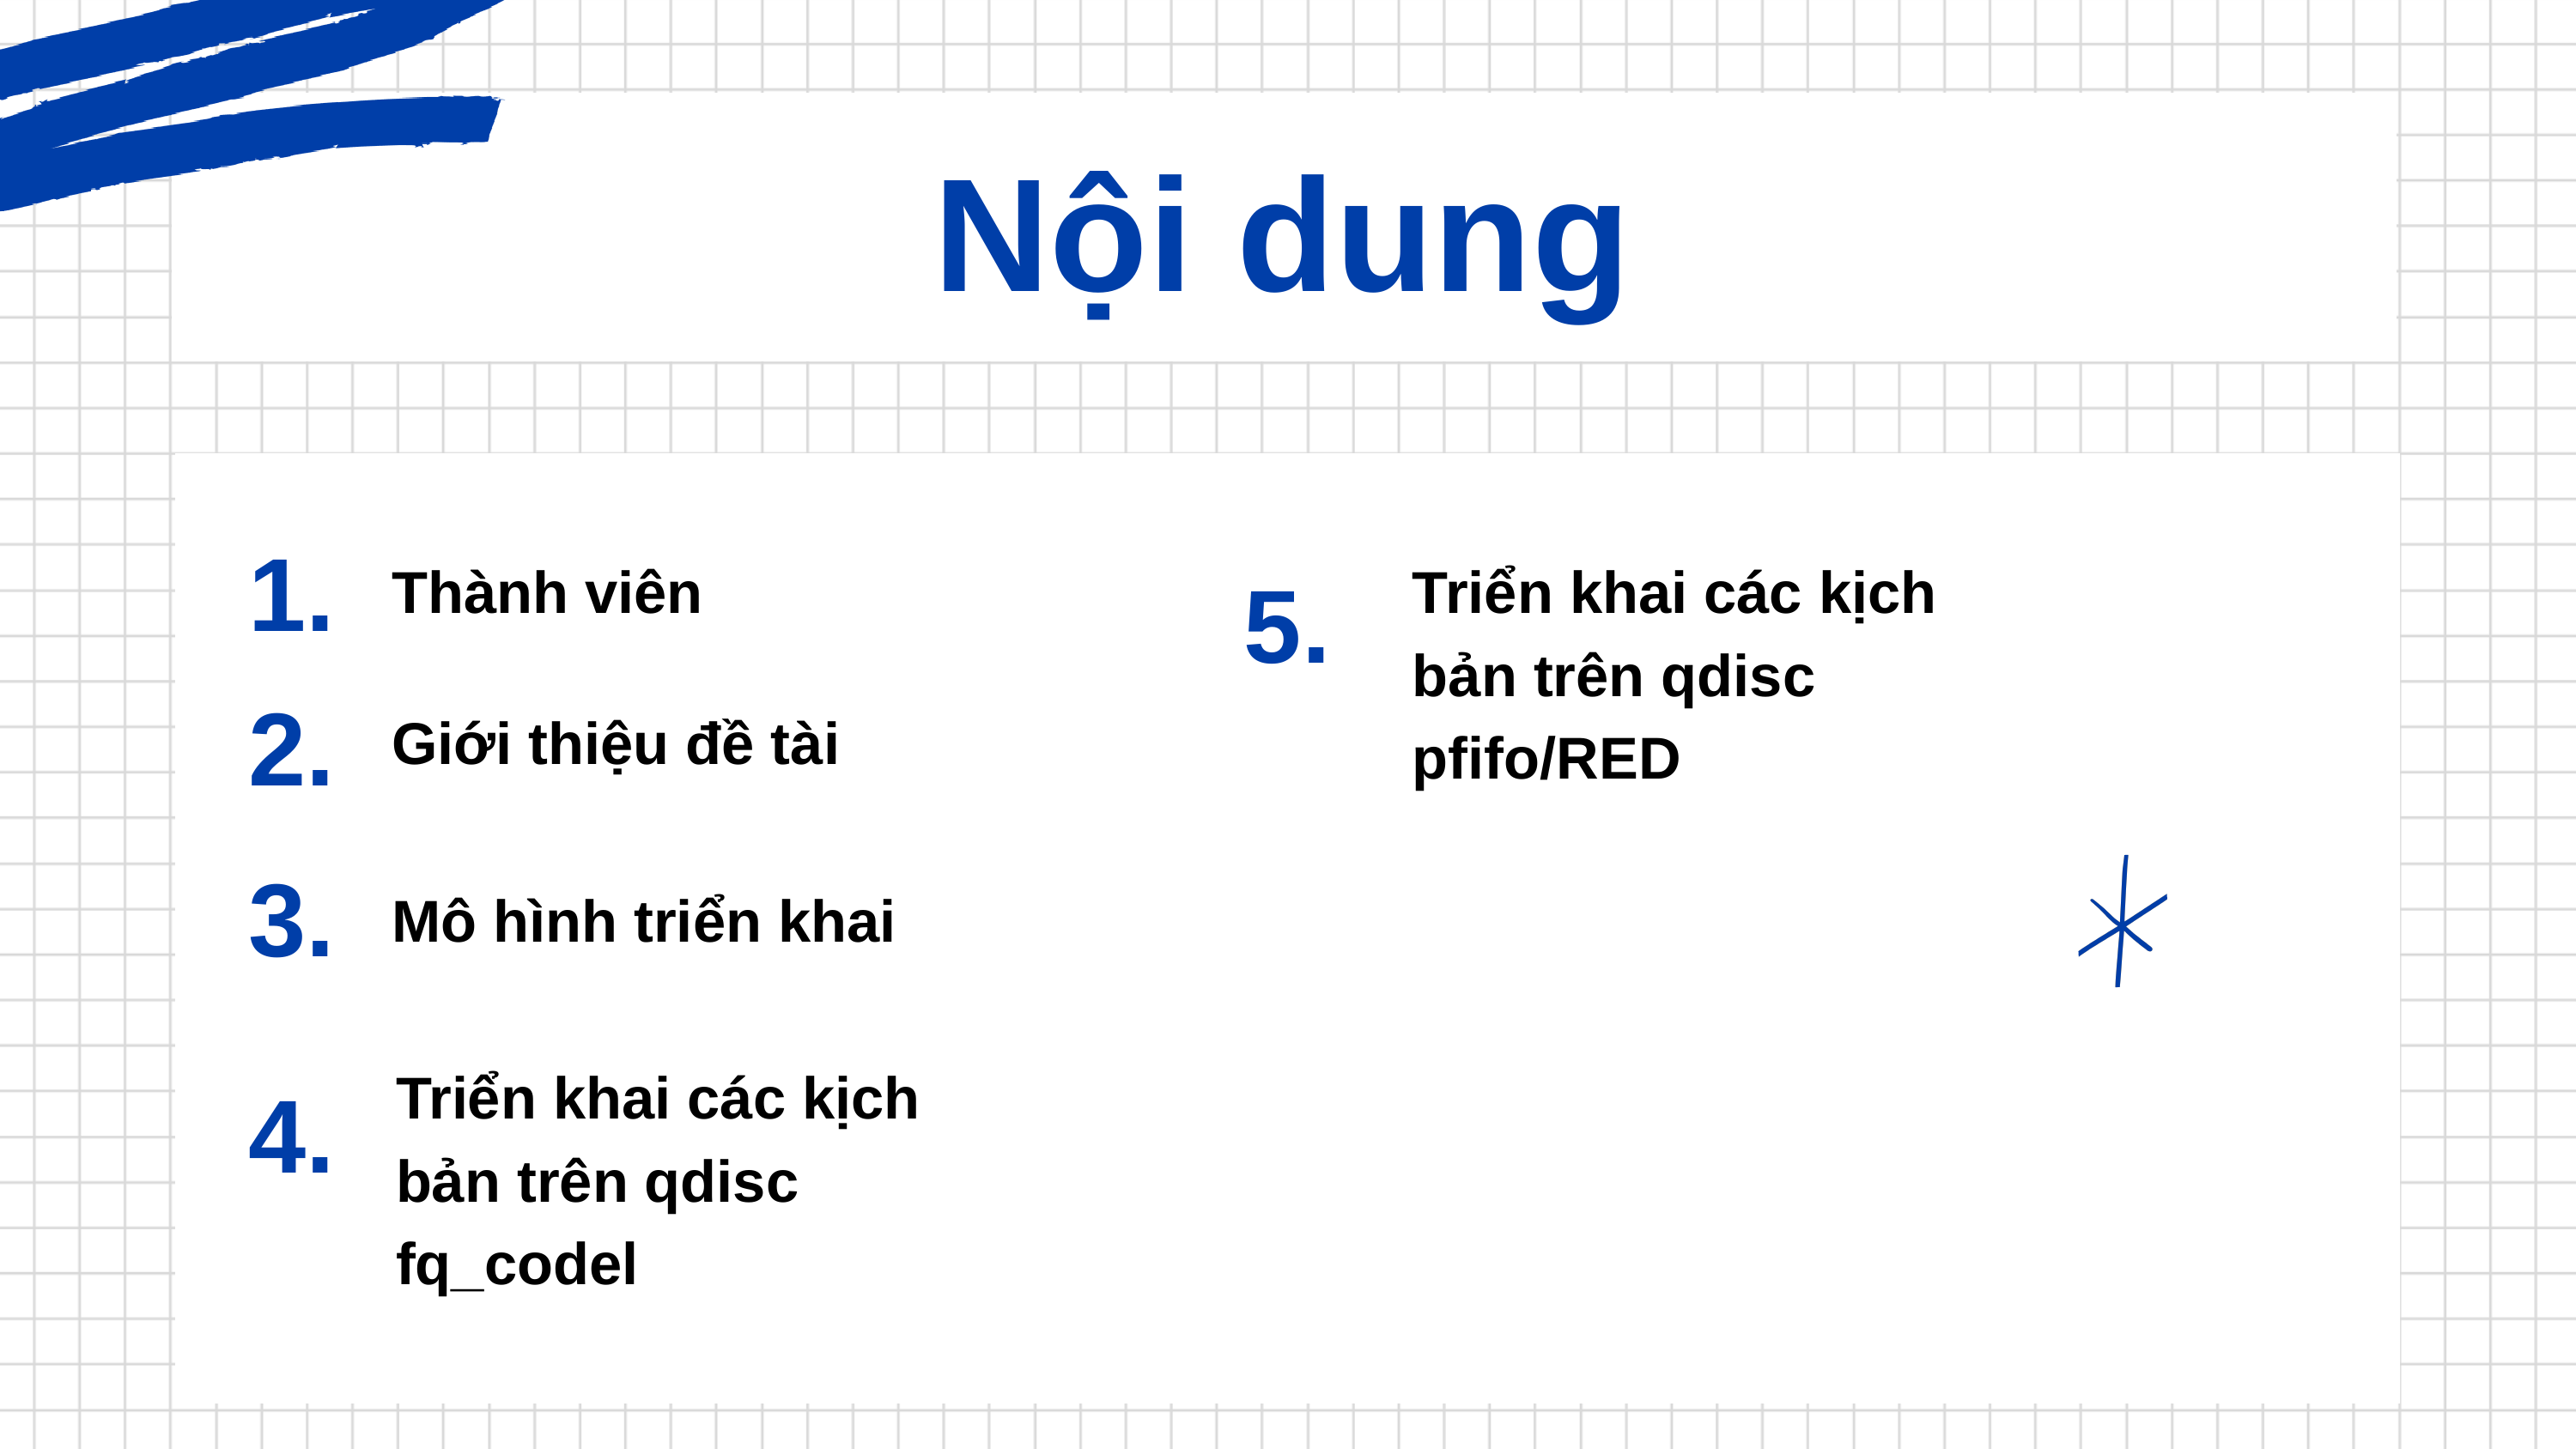

Nội dung

1.
Thành viên
Giới thiệu đề tài
Mô hình triển khai
Triển khai các kịch bản trên qdisc fq_codel

Triển khai các kịch bản trên qdisc pfifo/RED

5.
2.
3.

4.